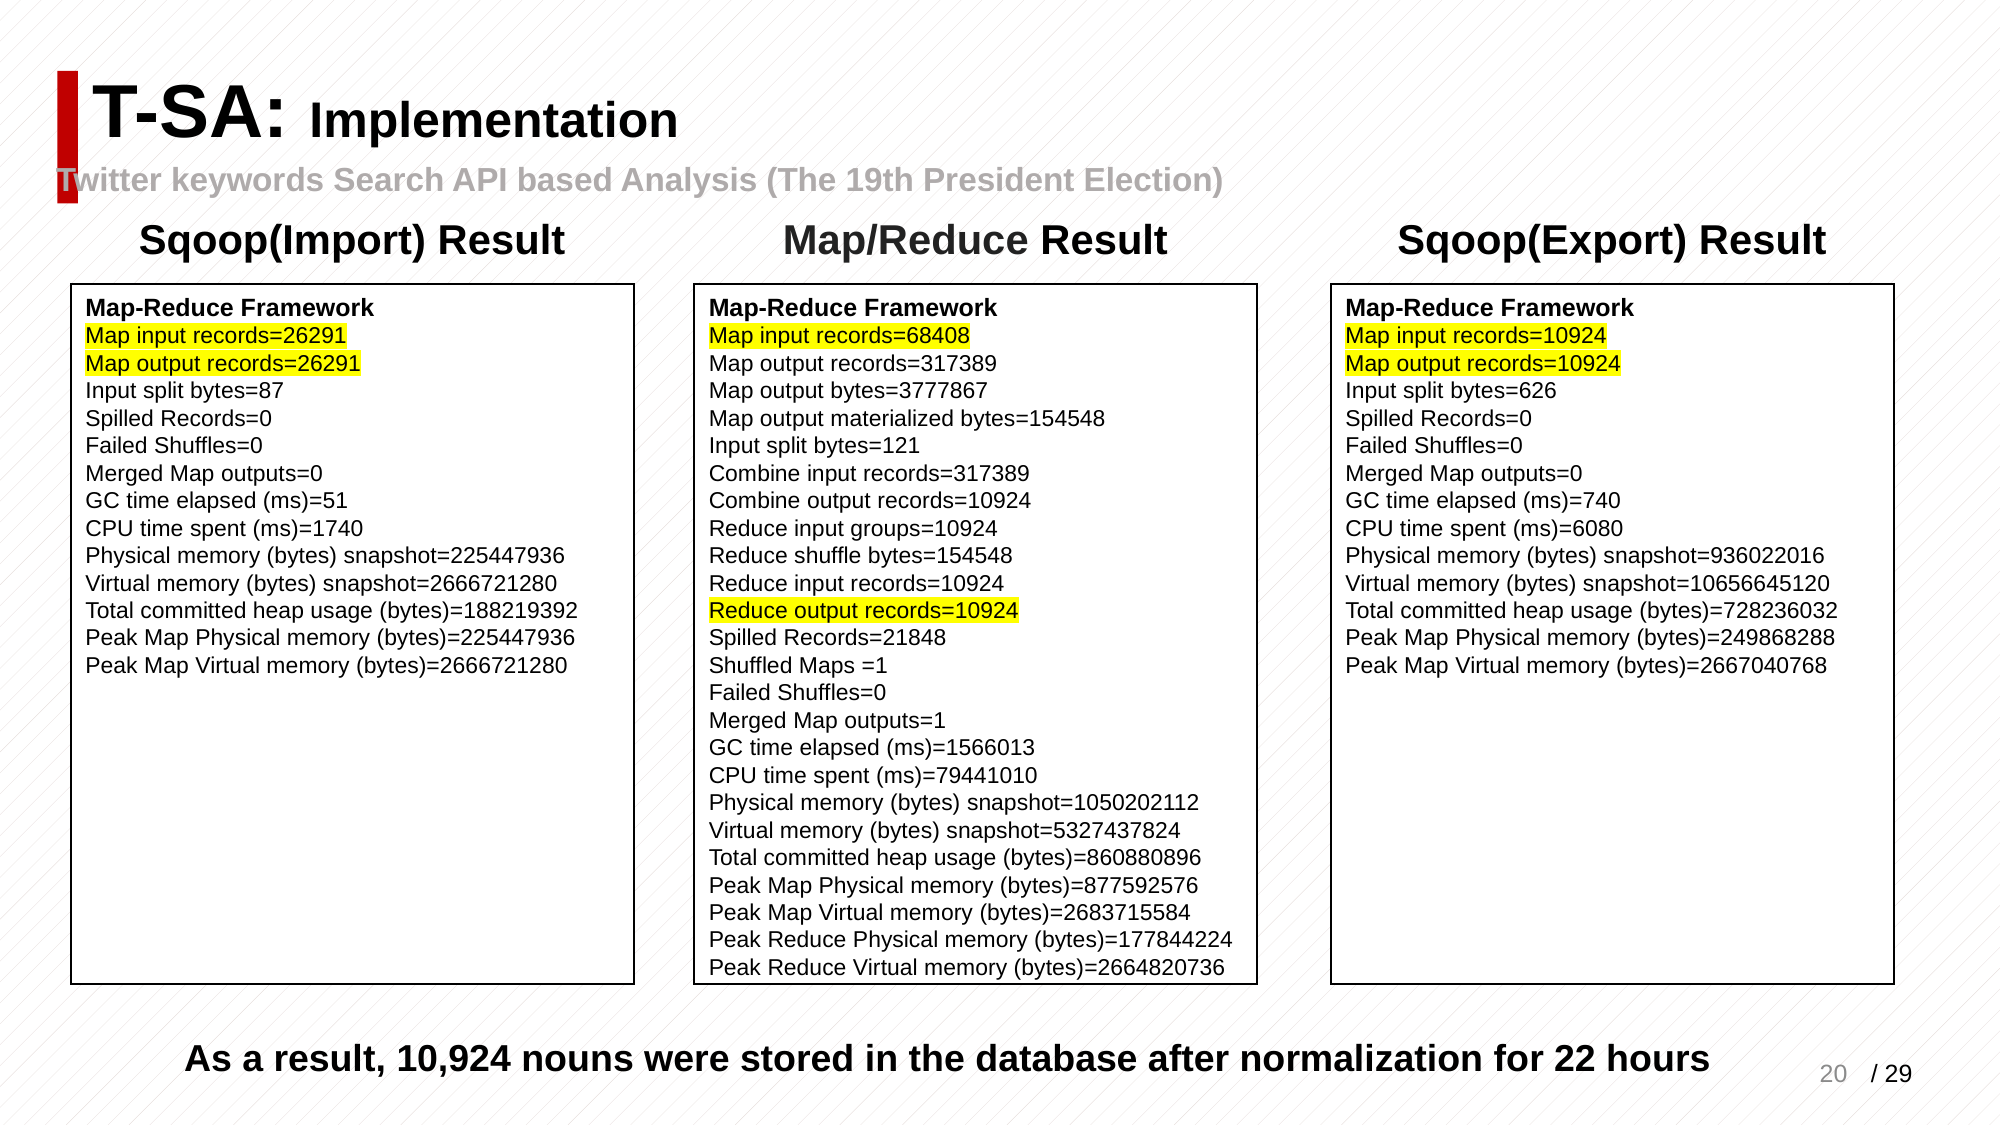

T-SA: Implementation

Twitter keywords Search API based Analysis (The 19th President Election)
Sqoop(Import) Result
Map/Reduce Result
Sqoop(Export) Result
Map-Reduce Framework
Map input records=26291
Map output records=26291
Input split bytes=87
Spilled Records=0
Failed Shuffles=0
Merged Map outputs=0
GC time elapsed (ms)=51
CPU time spent (ms)=1740
Physical memory (bytes) snapshot=225447936
Virtual memory (bytes) snapshot=2666721280
Total committed heap usage (bytes)=188219392
Peak Map Physical memory (bytes)=225447936
Peak Map Virtual memory (bytes)=2666721280
Map-Reduce Framework
Map input records=68408
Map output records=317389
Map output bytes=3777867
Map output materialized bytes=154548
Input split bytes=121
Combine input records=317389
Combine output records=10924
Reduce input groups=10924
Reduce shuffle bytes=154548
Reduce input records=10924
Reduce output records=10924
Spilled Records=21848
Shuffled Maps =1
Failed Shuffles=0
Merged Map outputs=1
GC time elapsed (ms)=1566013
CPU time spent (ms)=79441010
Physical memory (bytes) snapshot=1050202112
Virtual memory (bytes) snapshot=5327437824
Total committed heap usage (bytes)=860880896
Peak Map Physical memory (bytes)=877592576
Peak Map Virtual memory (bytes)=2683715584
Peak Reduce Physical memory (bytes)=177844224
Peak Reduce Virtual memory (bytes)=2664820736
Map-Reduce Framework
Map input records=10924
Map output records=10924
Input split bytes=626
Spilled Records=0
Failed Shuffles=0
Merged Map outputs=0
GC time elapsed (ms)=740
CPU time spent (ms)=6080
Physical memory (bytes) snapshot=936022016
Virtual memory (bytes) snapshot=10656645120
Total committed heap usage (bytes)=728236032
Peak Map Physical memory (bytes)=249868288
Peak Map Virtual memory (bytes)=2667040768
As a result, 10,924 nouns were stored in the database after normalization for 22 hours
20
/ 29